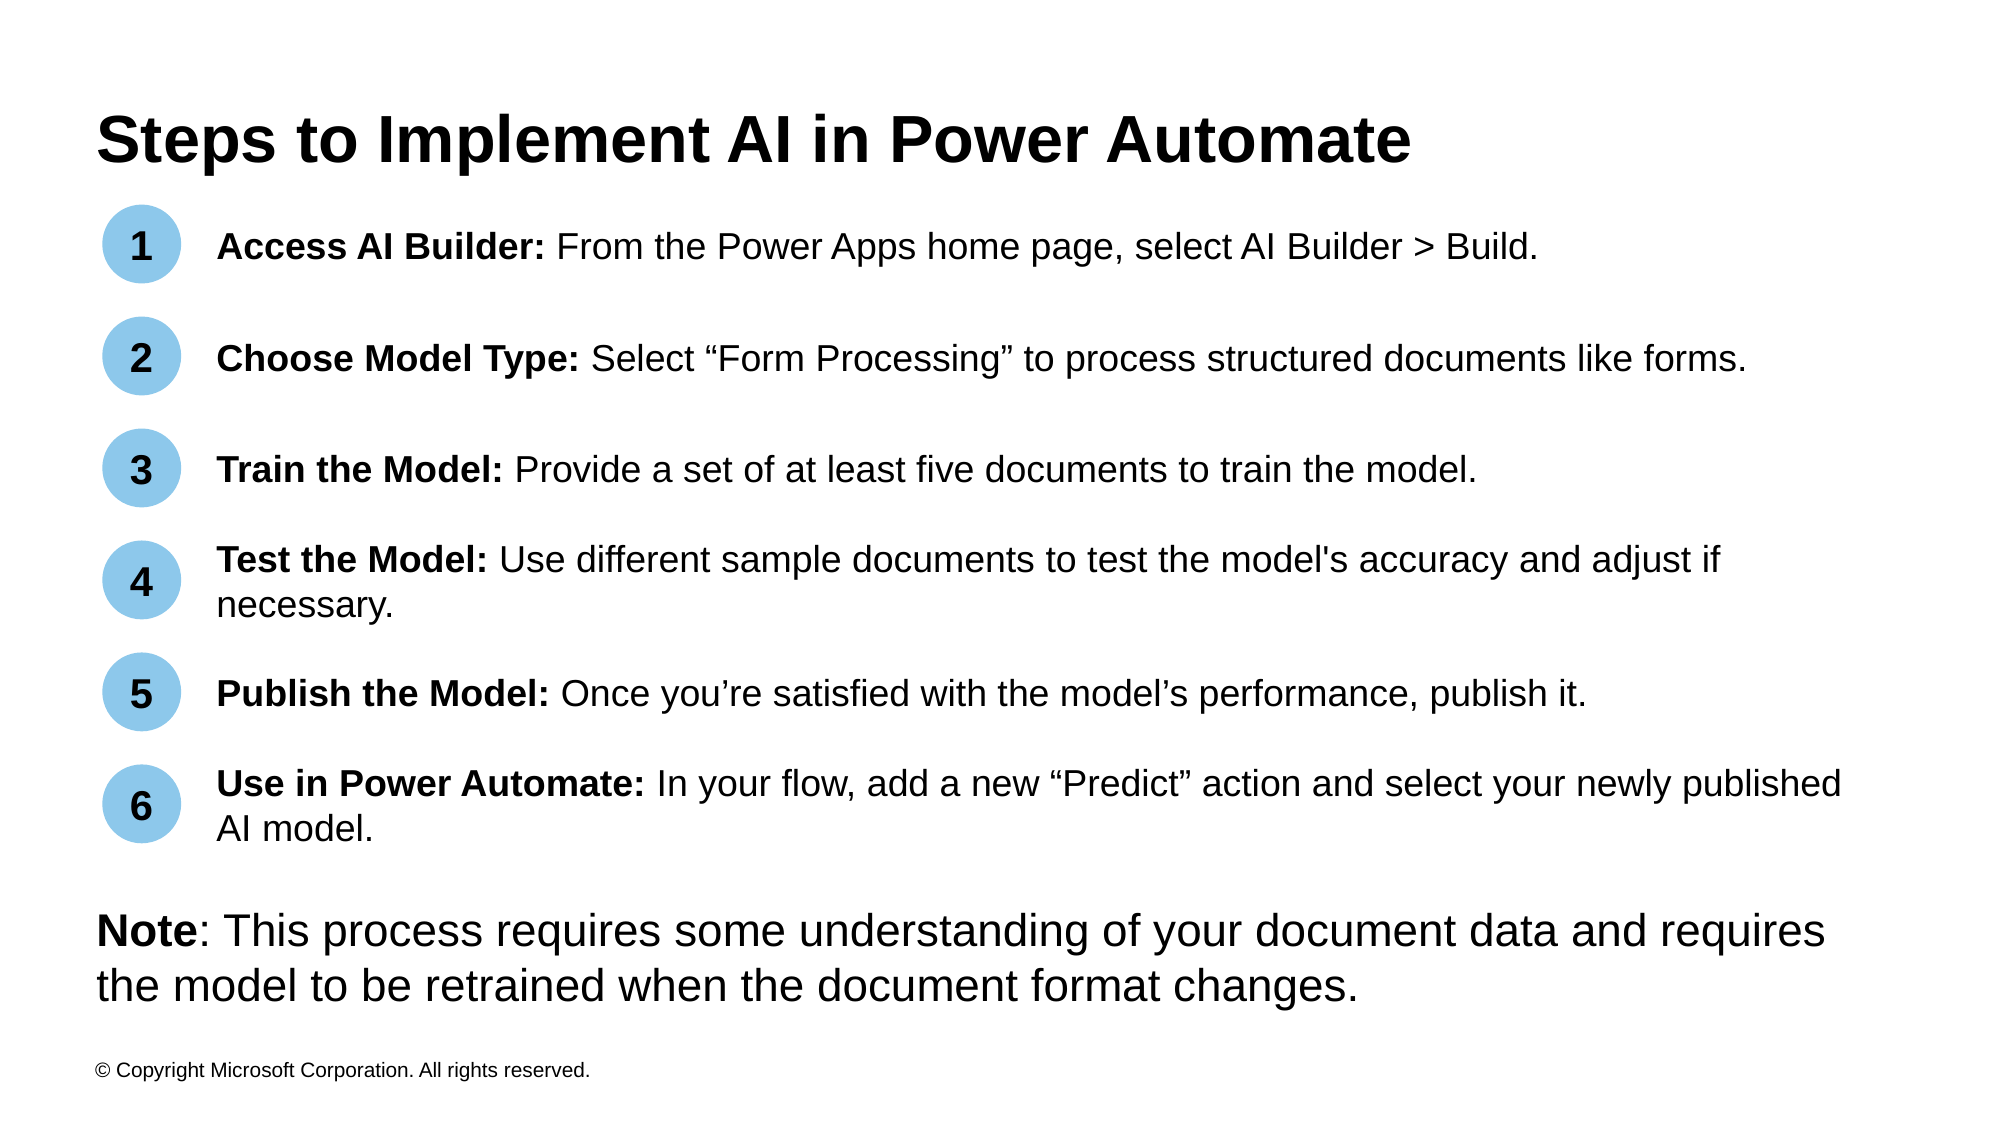

# Steps to Implement AI in Power Automate
1
Access AI Builder: From the Power Apps home page, select AI Builder > Build.
2
Choose Model Type: Select “Form Processing” to process structured documents like forms.
3
Train the Model: Provide a set of at least five documents to train the model.
4
Test the Model: Use different sample documents to test the model's accuracy and adjust if necessary.
5
Publish the Model: Once you’re satisfied with the model’s performance, publish it.
Use in Power Automate: In your flow, add a new “Predict” action and select your newly published AI model.
6
Note: This process requires some understanding of your document data and requires the model to be retrained when the document format changes.